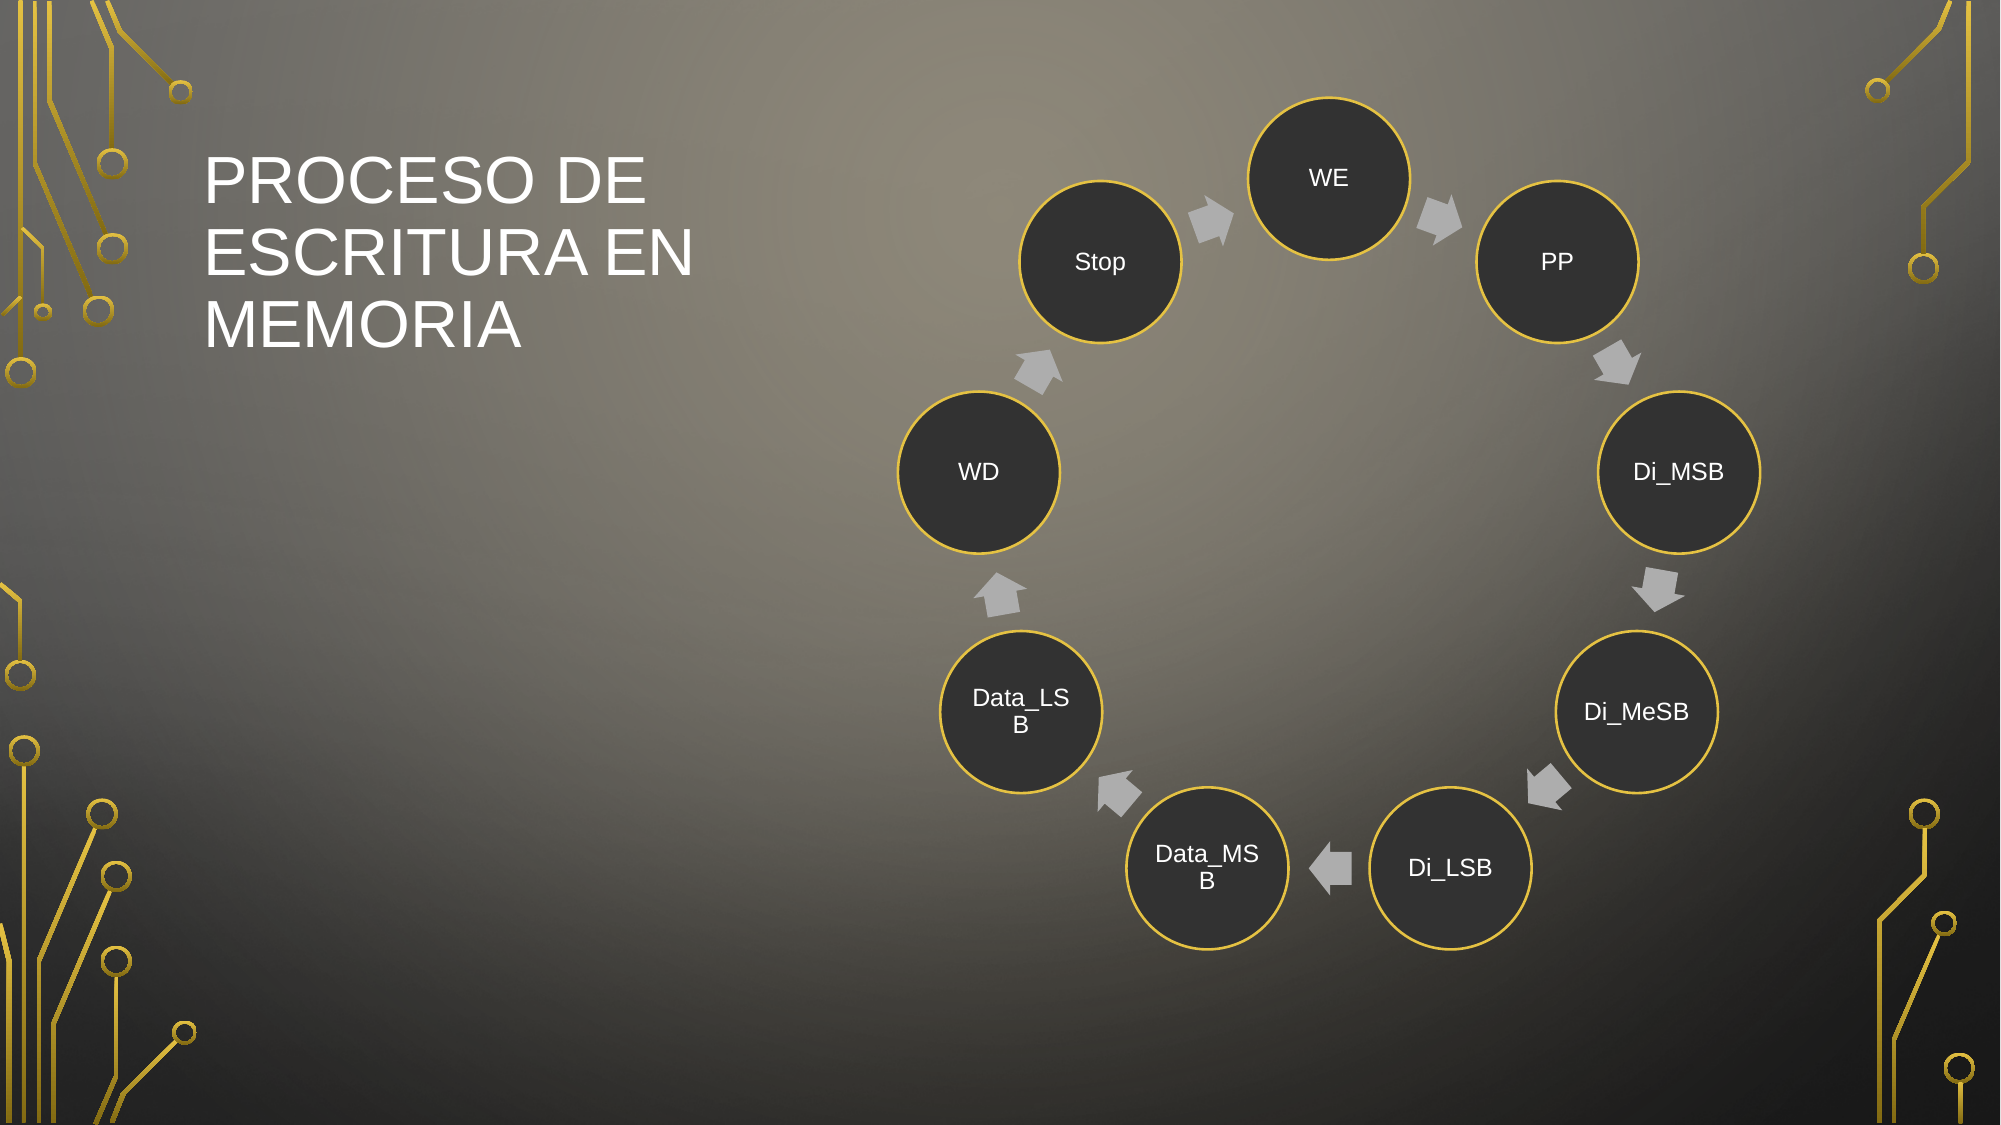

WE

PP

Di_MSB

Di_MeSB

Di_LSB

Data_MSB

Data_LSB

WD

Stop

# Proceso de escritura en memoria